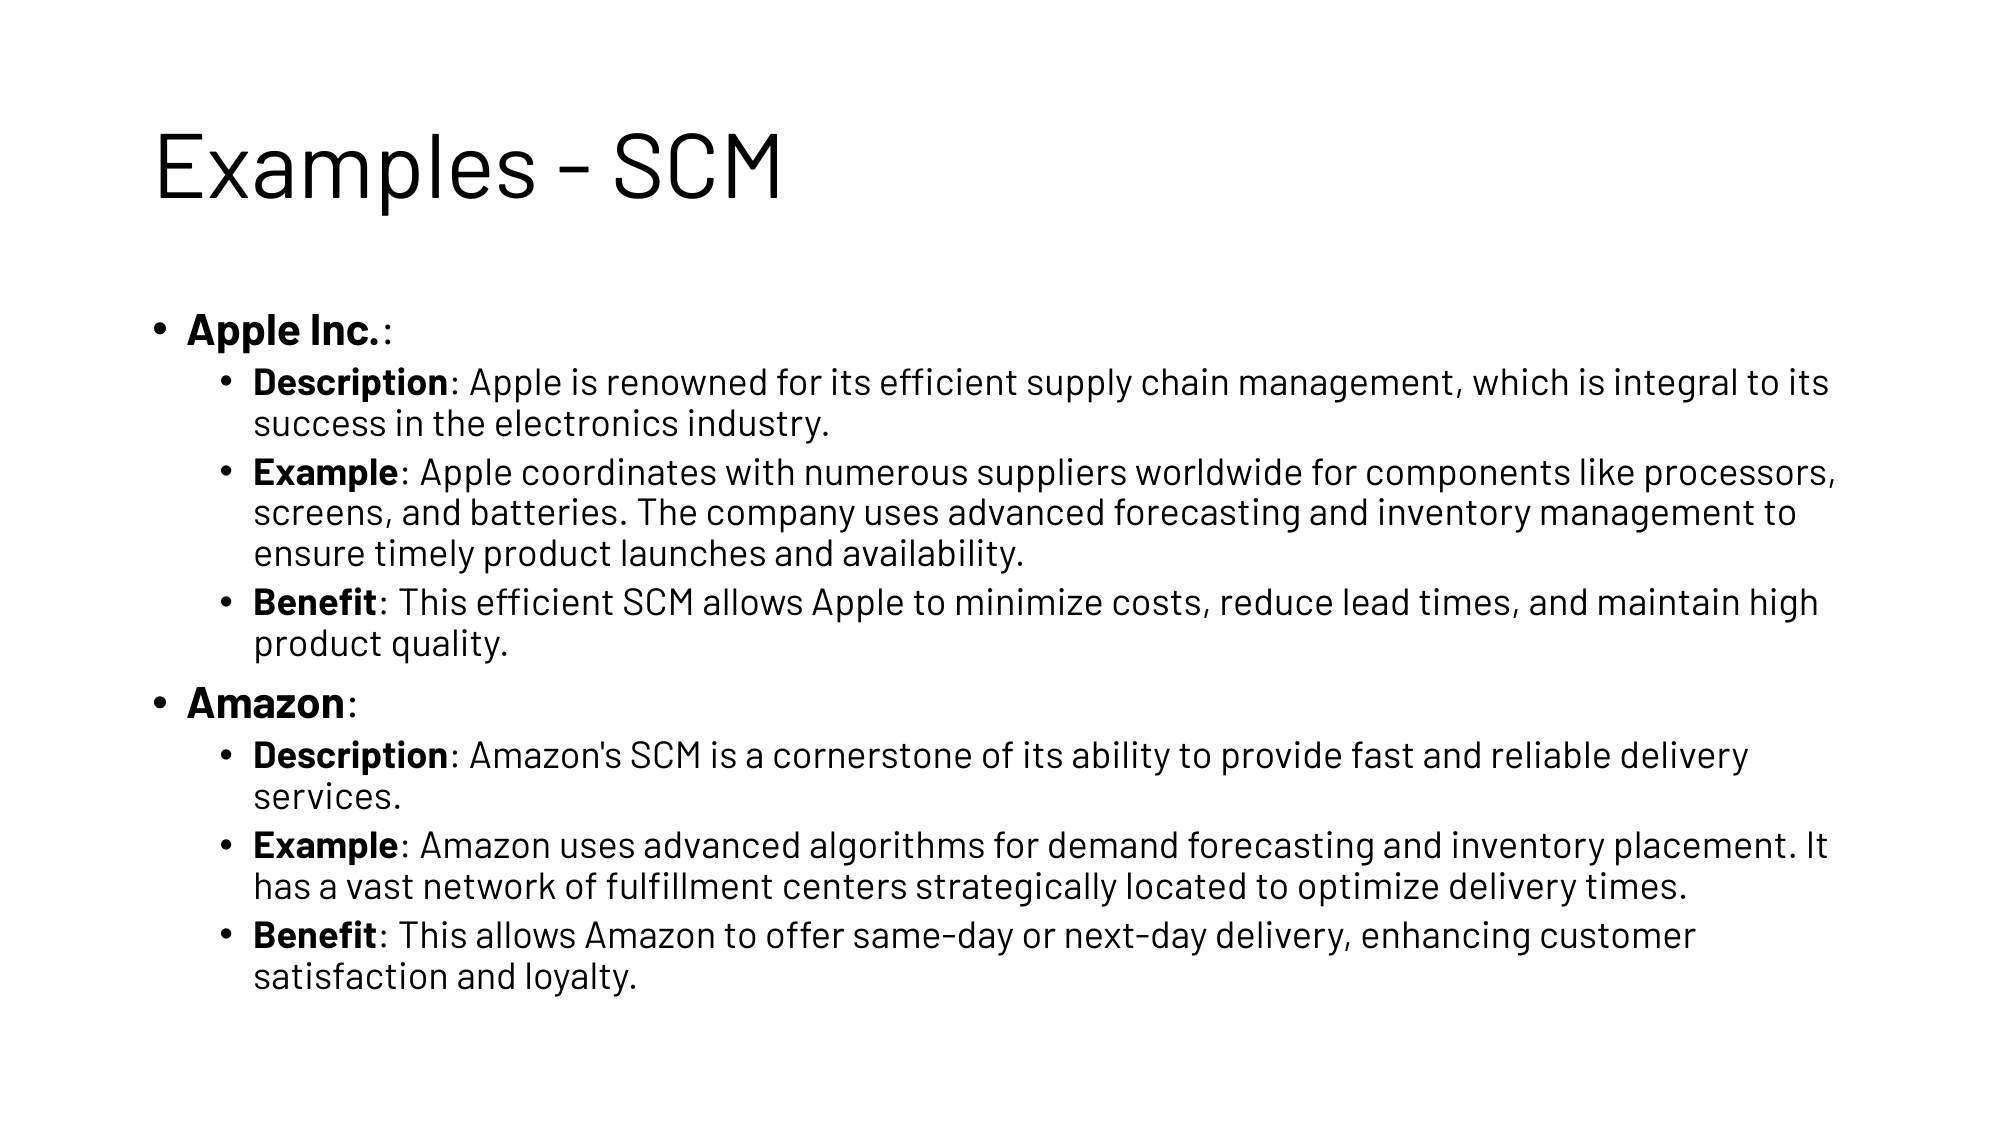

# Examples - SCM
Apple Inc.:
Description: Apple is renowned for its efficient supply chain management, which is integral to its success in the electronics industry.
Example: Apple coordinates with numerous suppliers worldwide for components like processors, screens, and batteries. The company uses advanced forecasting and inventory management to ensure timely product launches and availability.
Benefit: This efficient SCM allows Apple to minimize costs, reduce lead times, and maintain high product quality.
Amazon:
Description: Amazon's SCM is a cornerstone of its ability to provide fast and reliable delivery services.
Example: Amazon uses advanced algorithms for demand forecasting and inventory placement. It has a vast network of fulfillment centers strategically located to optimize delivery times.
Benefit: This allows Amazon to offer same-day or next-day delivery, enhancing customer satisfaction and loyalty.